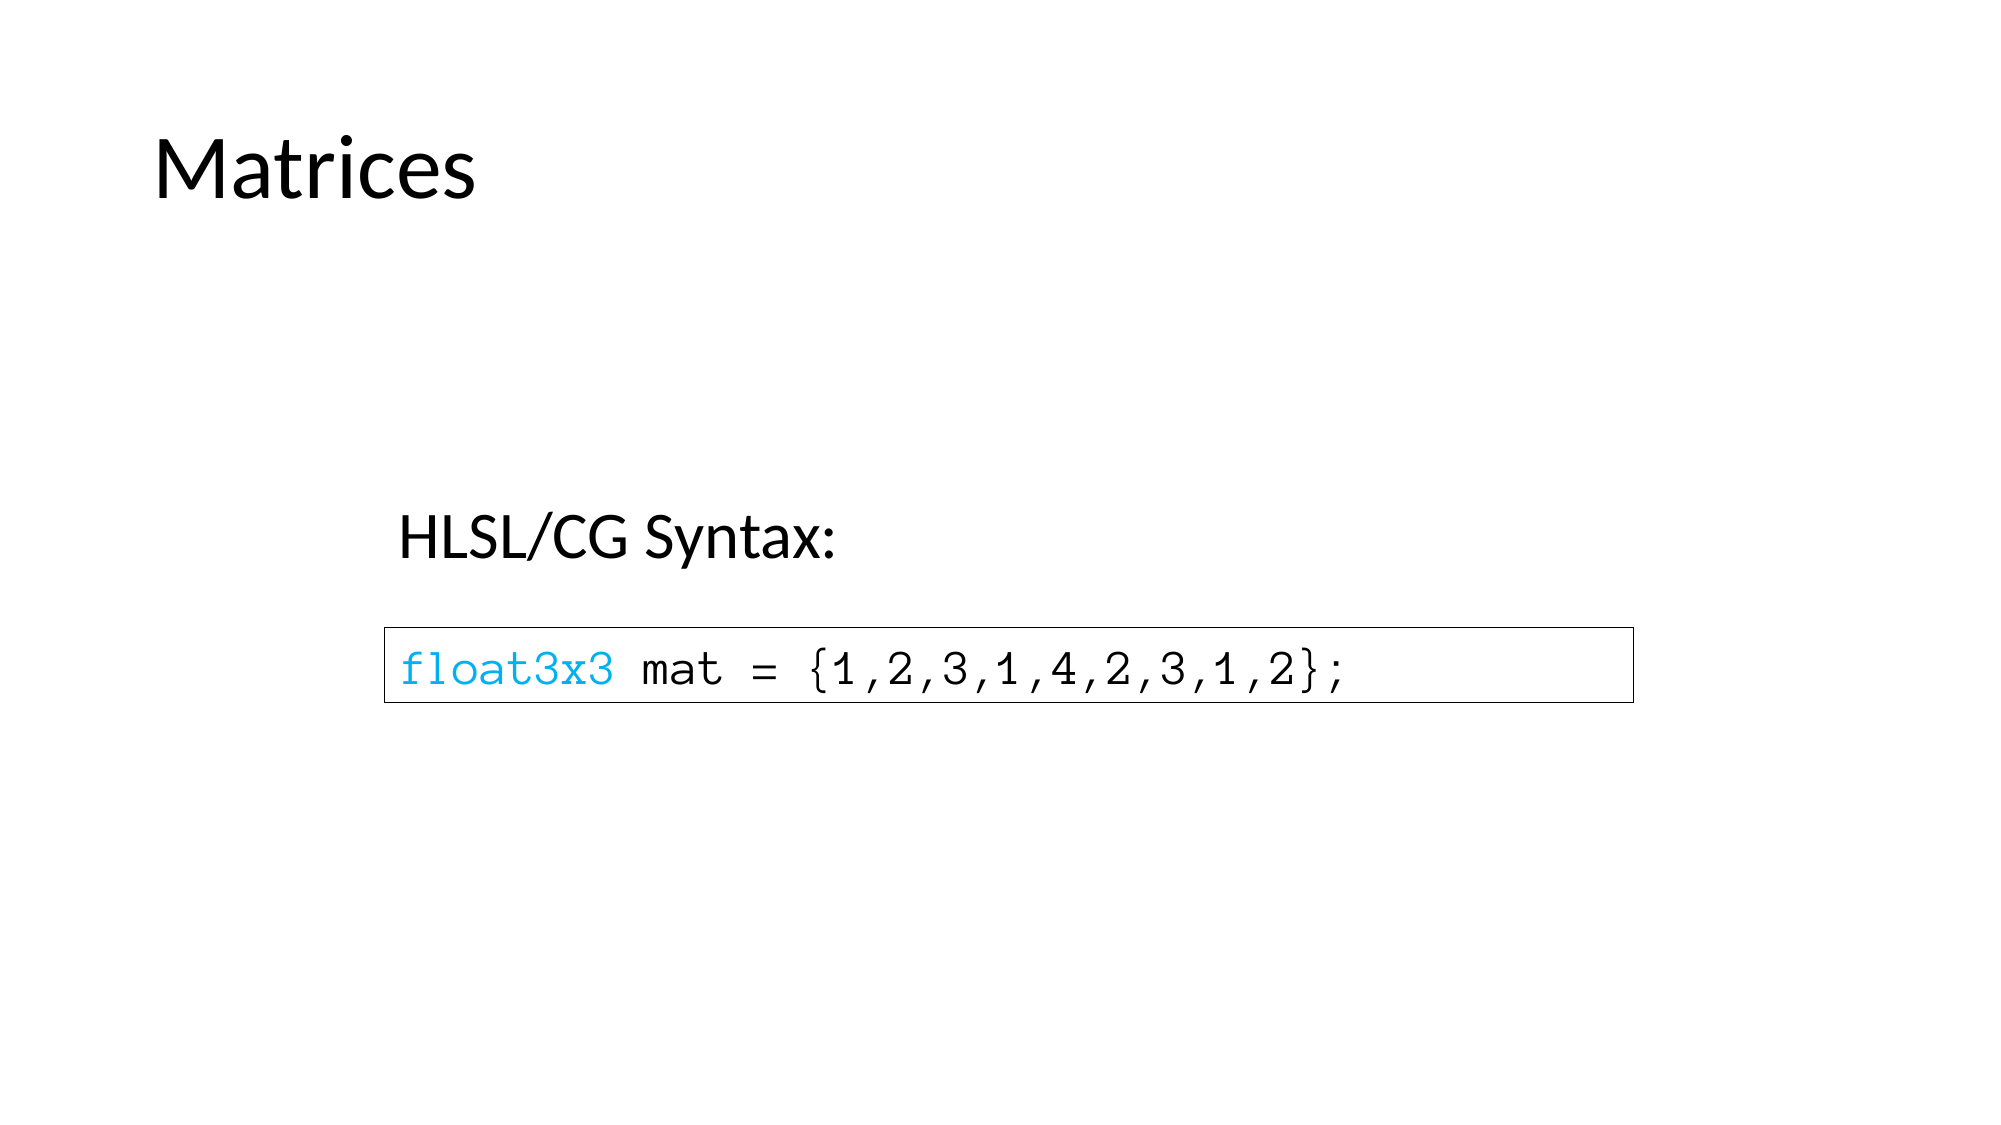

# Matrices

HLSL/CG Syntax:
float3x3 mat = {1,2,3,1,4,2,3,1,2};